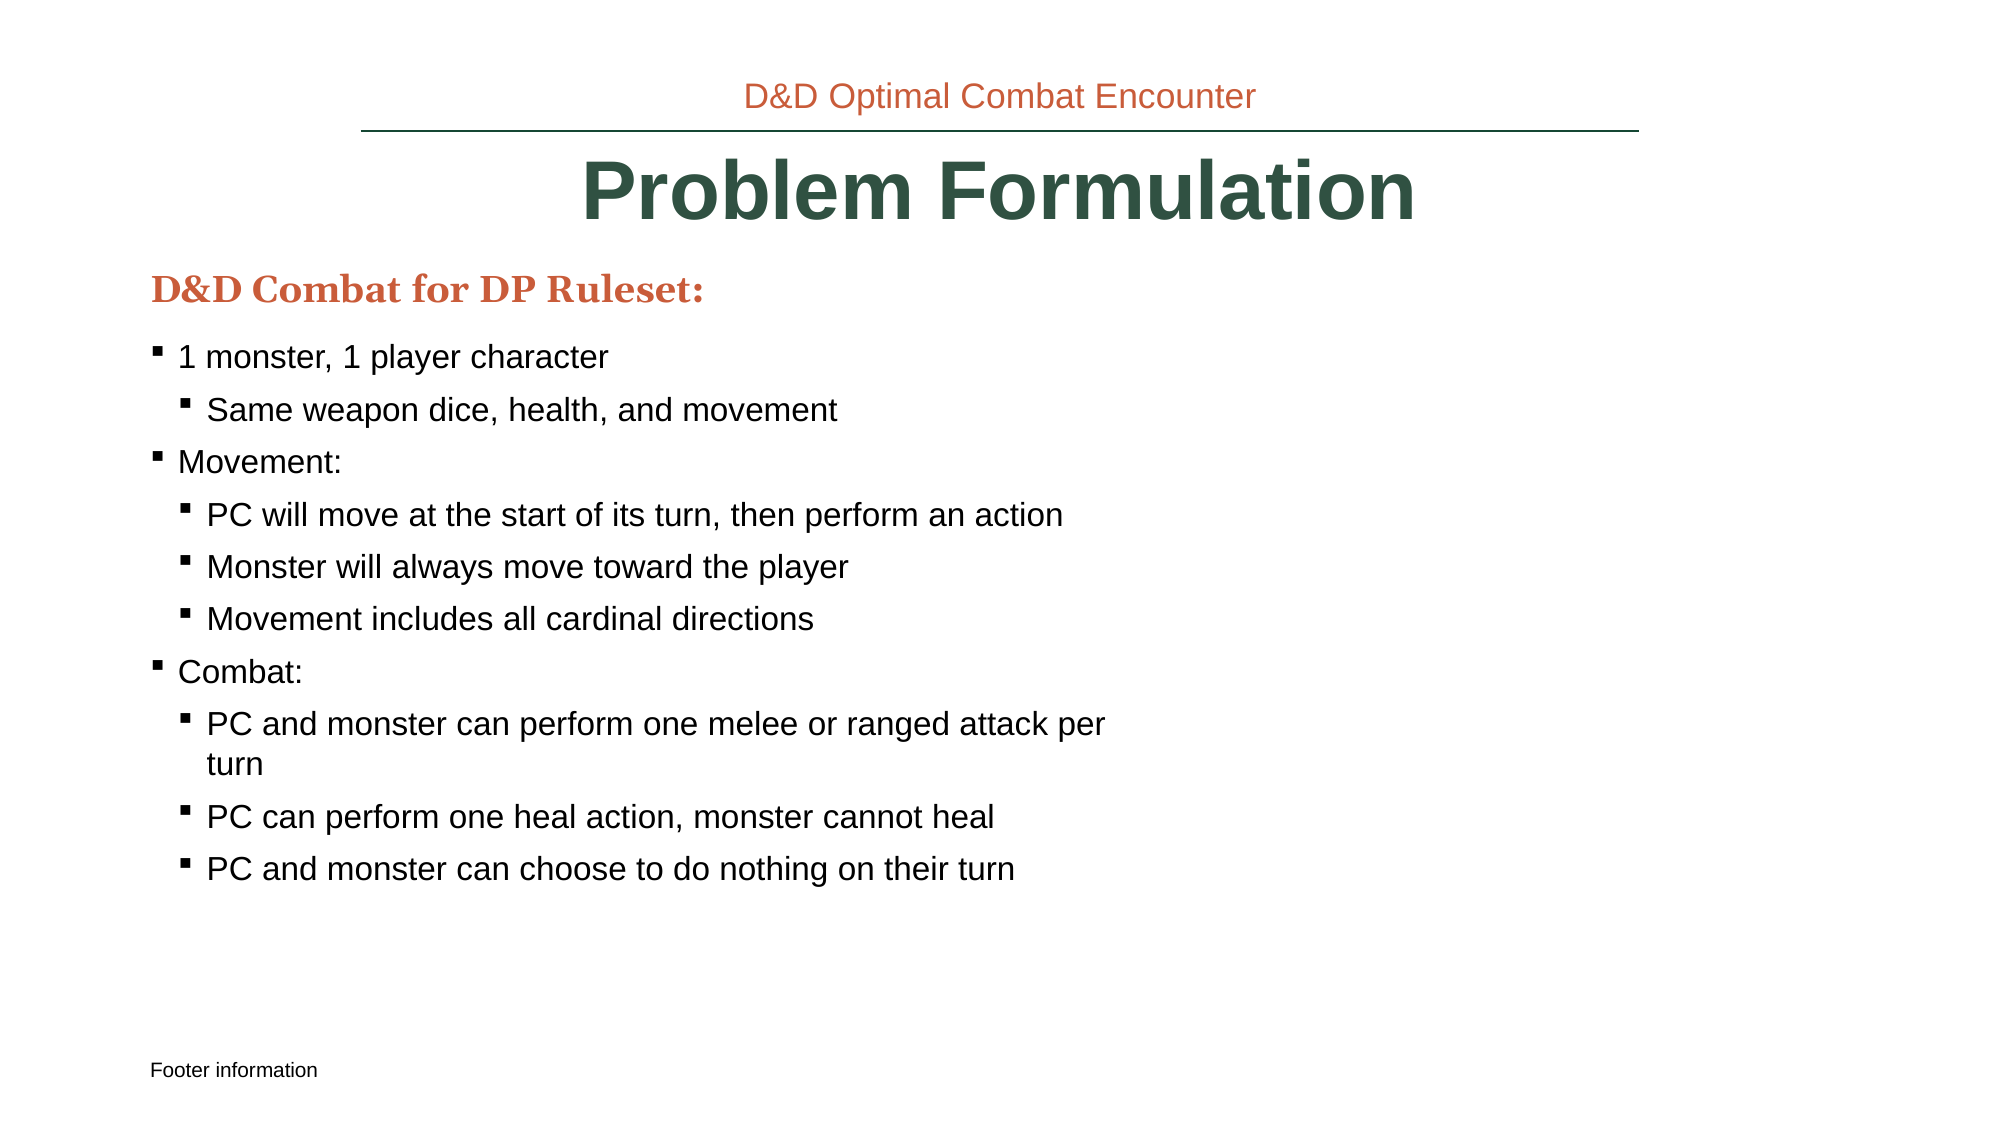

D&D Optimal Combat Encounter

# Problem Formulation
D&D Combat for DP Ruleset:
1 monster, 1 player character
Same weapon dice, health, and movement
Movement:
PC will move at the start of its turn, then perform an action
Monster will always move toward the player
Movement includes all cardinal directions
Combat:
PC and monster can perform one melee or ranged attack per turn
PC can perform one heal action, monster cannot heal
PC and monster can choose to do nothing on their turn

Footer information